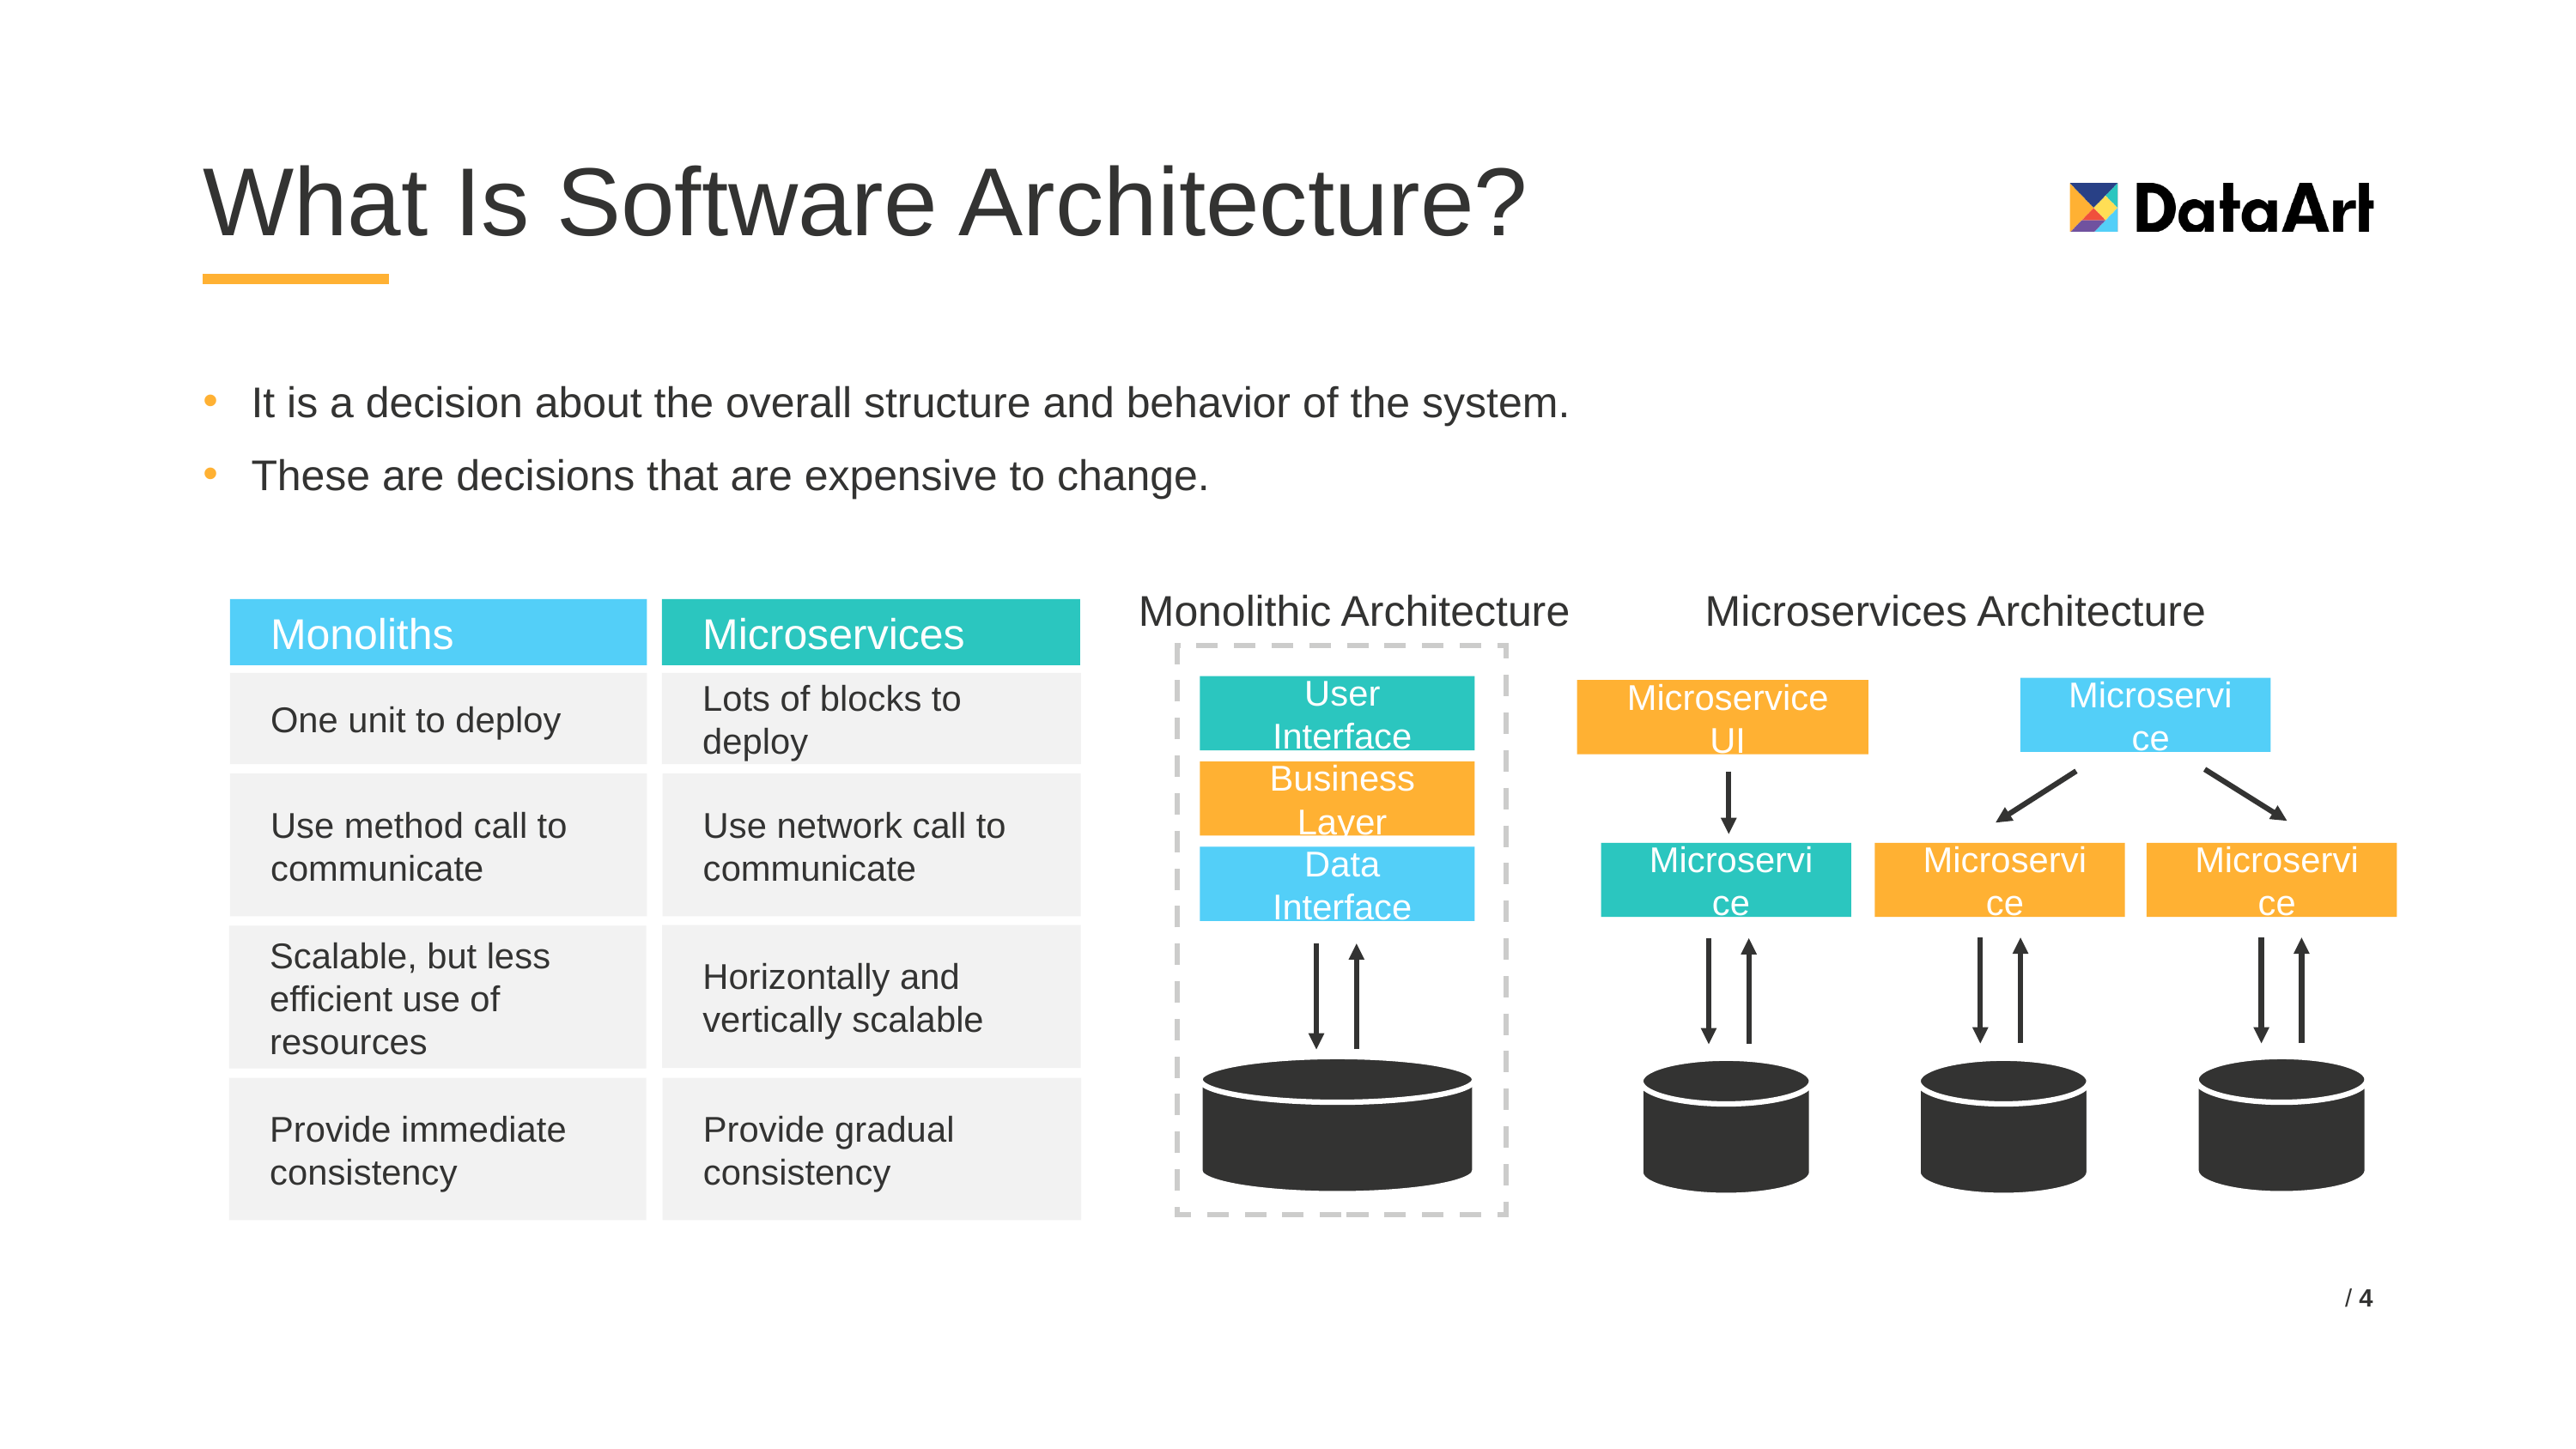

# What Is Software Architecture?
It is a decision about the overall structure and behavior of the system.
These are decisions that are expensive to change.
Monolithic Architecture

User Interface
Business Layer
Data Interface

Microservices Architecture
Monoliths
Microservices
One unit to deploy
Lots of blocks to deploy
Microservice
Microservice UI
Use method call to communicate
Use network call to communicate
Microservice
Microservice
Microservice
Horizontally and vertically scalable
Scalable, but less efficient use of resources

Provide immediate consistency
Provide gradual consistency
 / 4